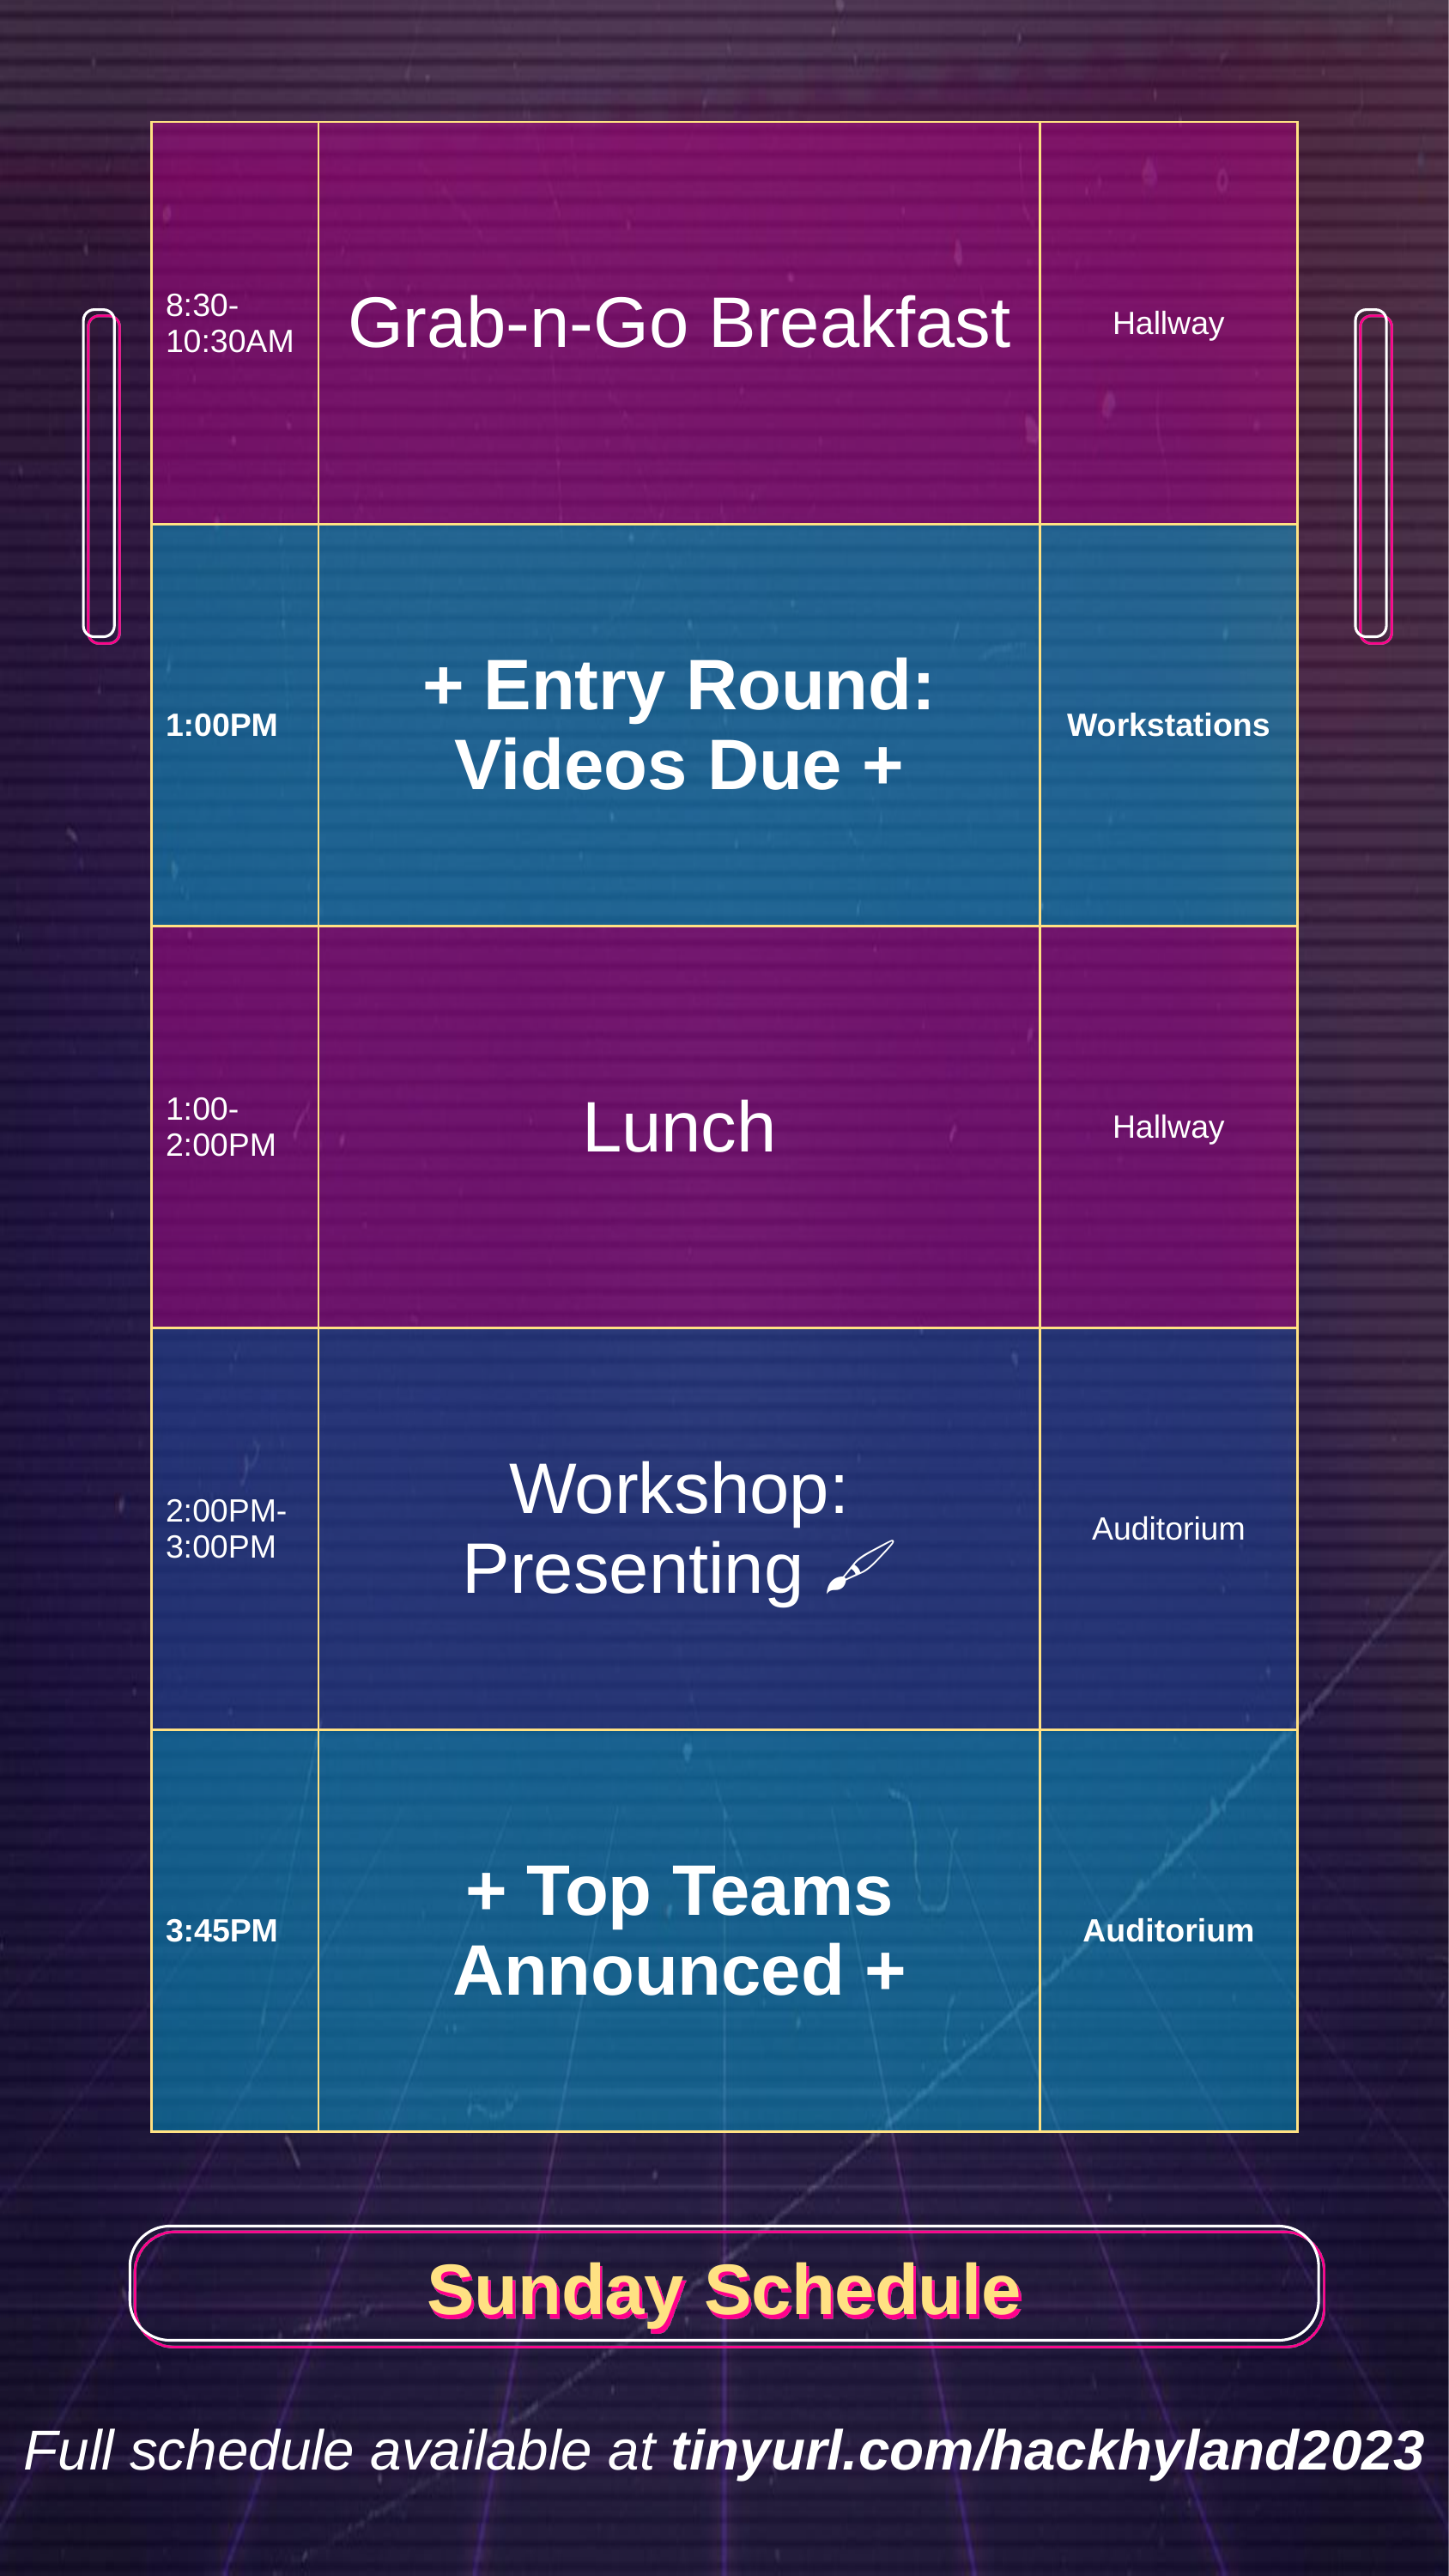

| 8:30-10:30AM | Grab-n-Go Breakfast | Hallway |
| --- | --- | --- |
| 1:00PM | + Entry Round: Videos Due + | Workstations |
| 1:00-2:00PM | Lunch | Hallway |
| 2:00PM-3:00PM | Workshop: Presenting 🖌️ | Auditorium |
| 3:45PM | + Top Teams Announced + | Auditorium |
# Sunday Schedule
Full schedule available at tinyurl.com/hackhyland2023